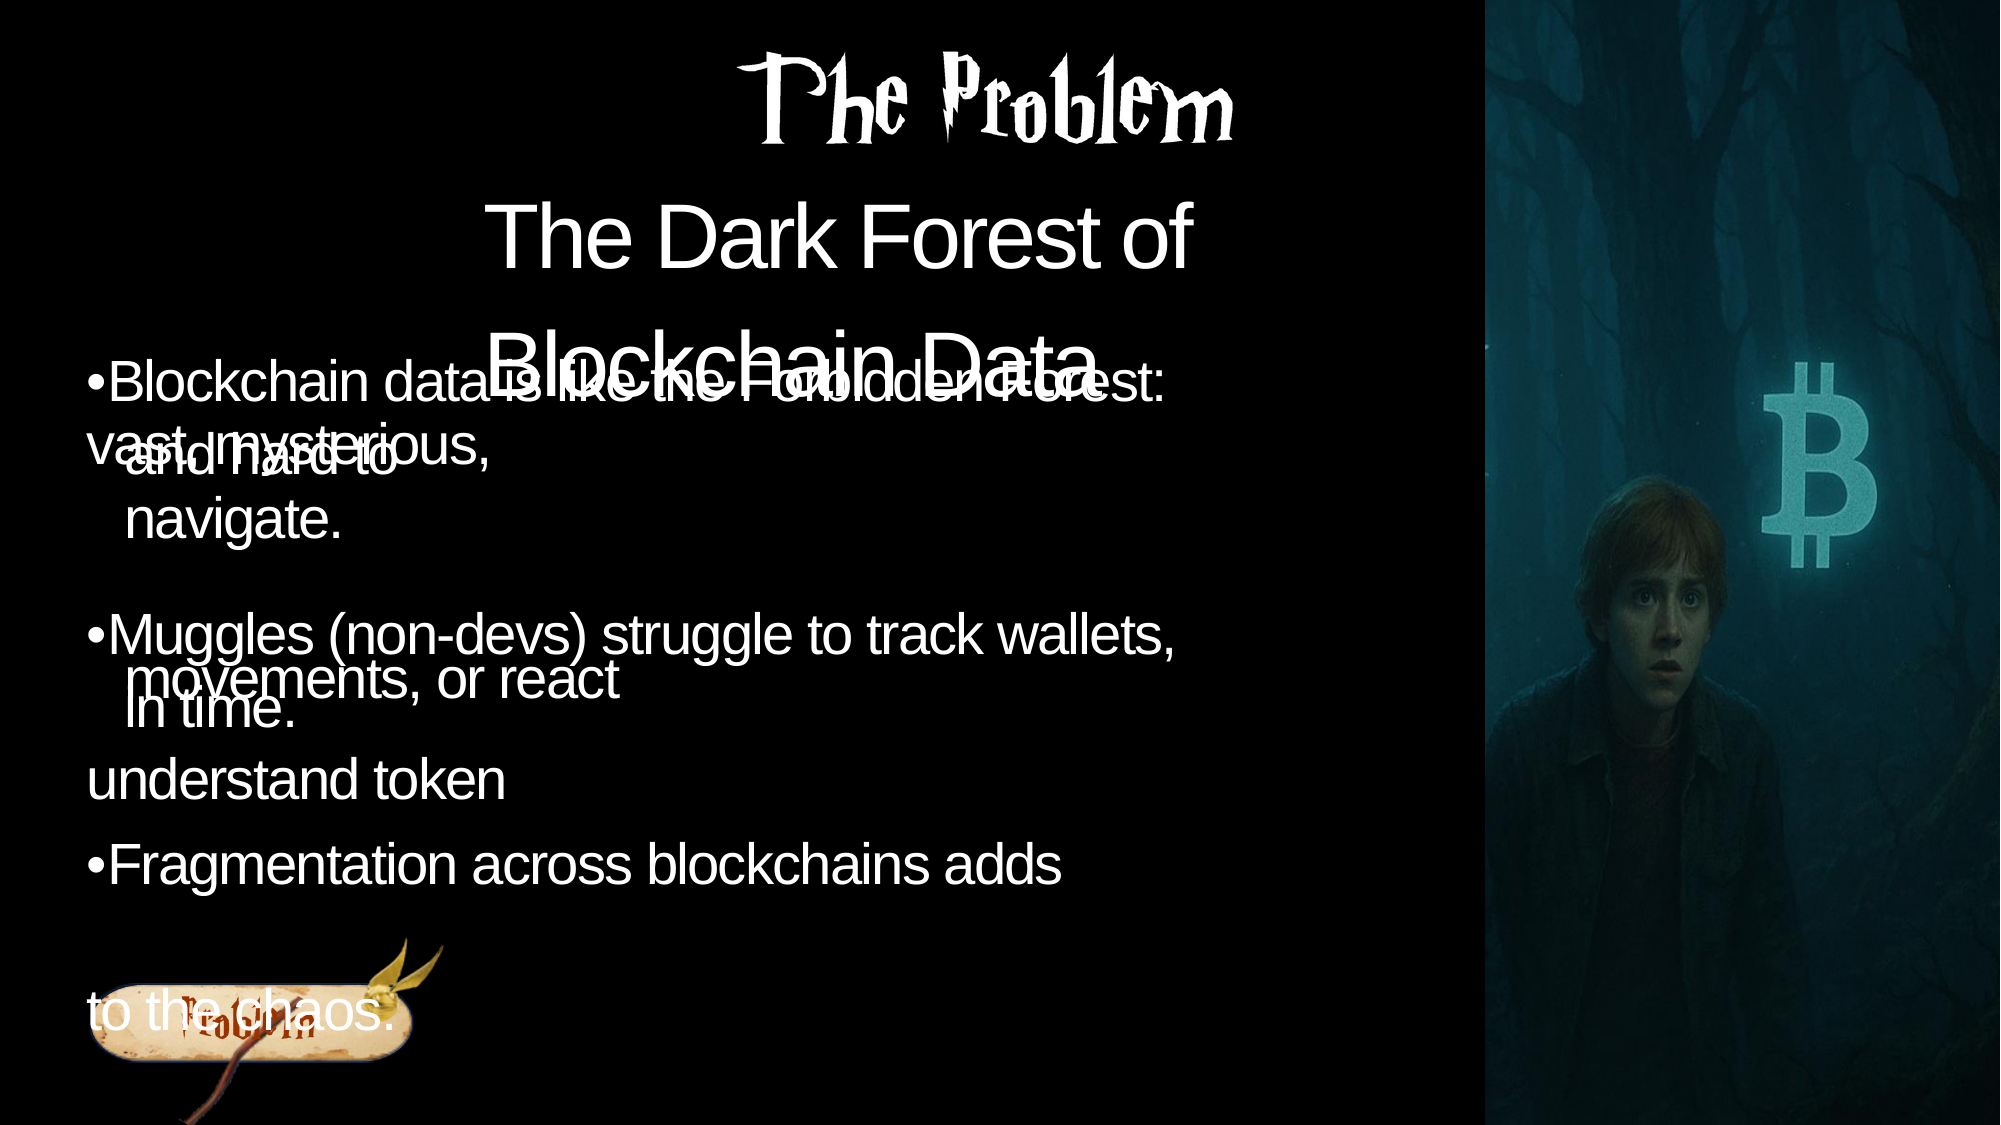

The Dark Forest of Blockchain Data
•Blockchain data is like the Forbidden Forest: vast, mysterious,
and hard to navigate.
•Muggles (non-devs) struggle to track wallets, understand token
movements, or react in time.
•Fragmentation across blockchains adds to the chaos.